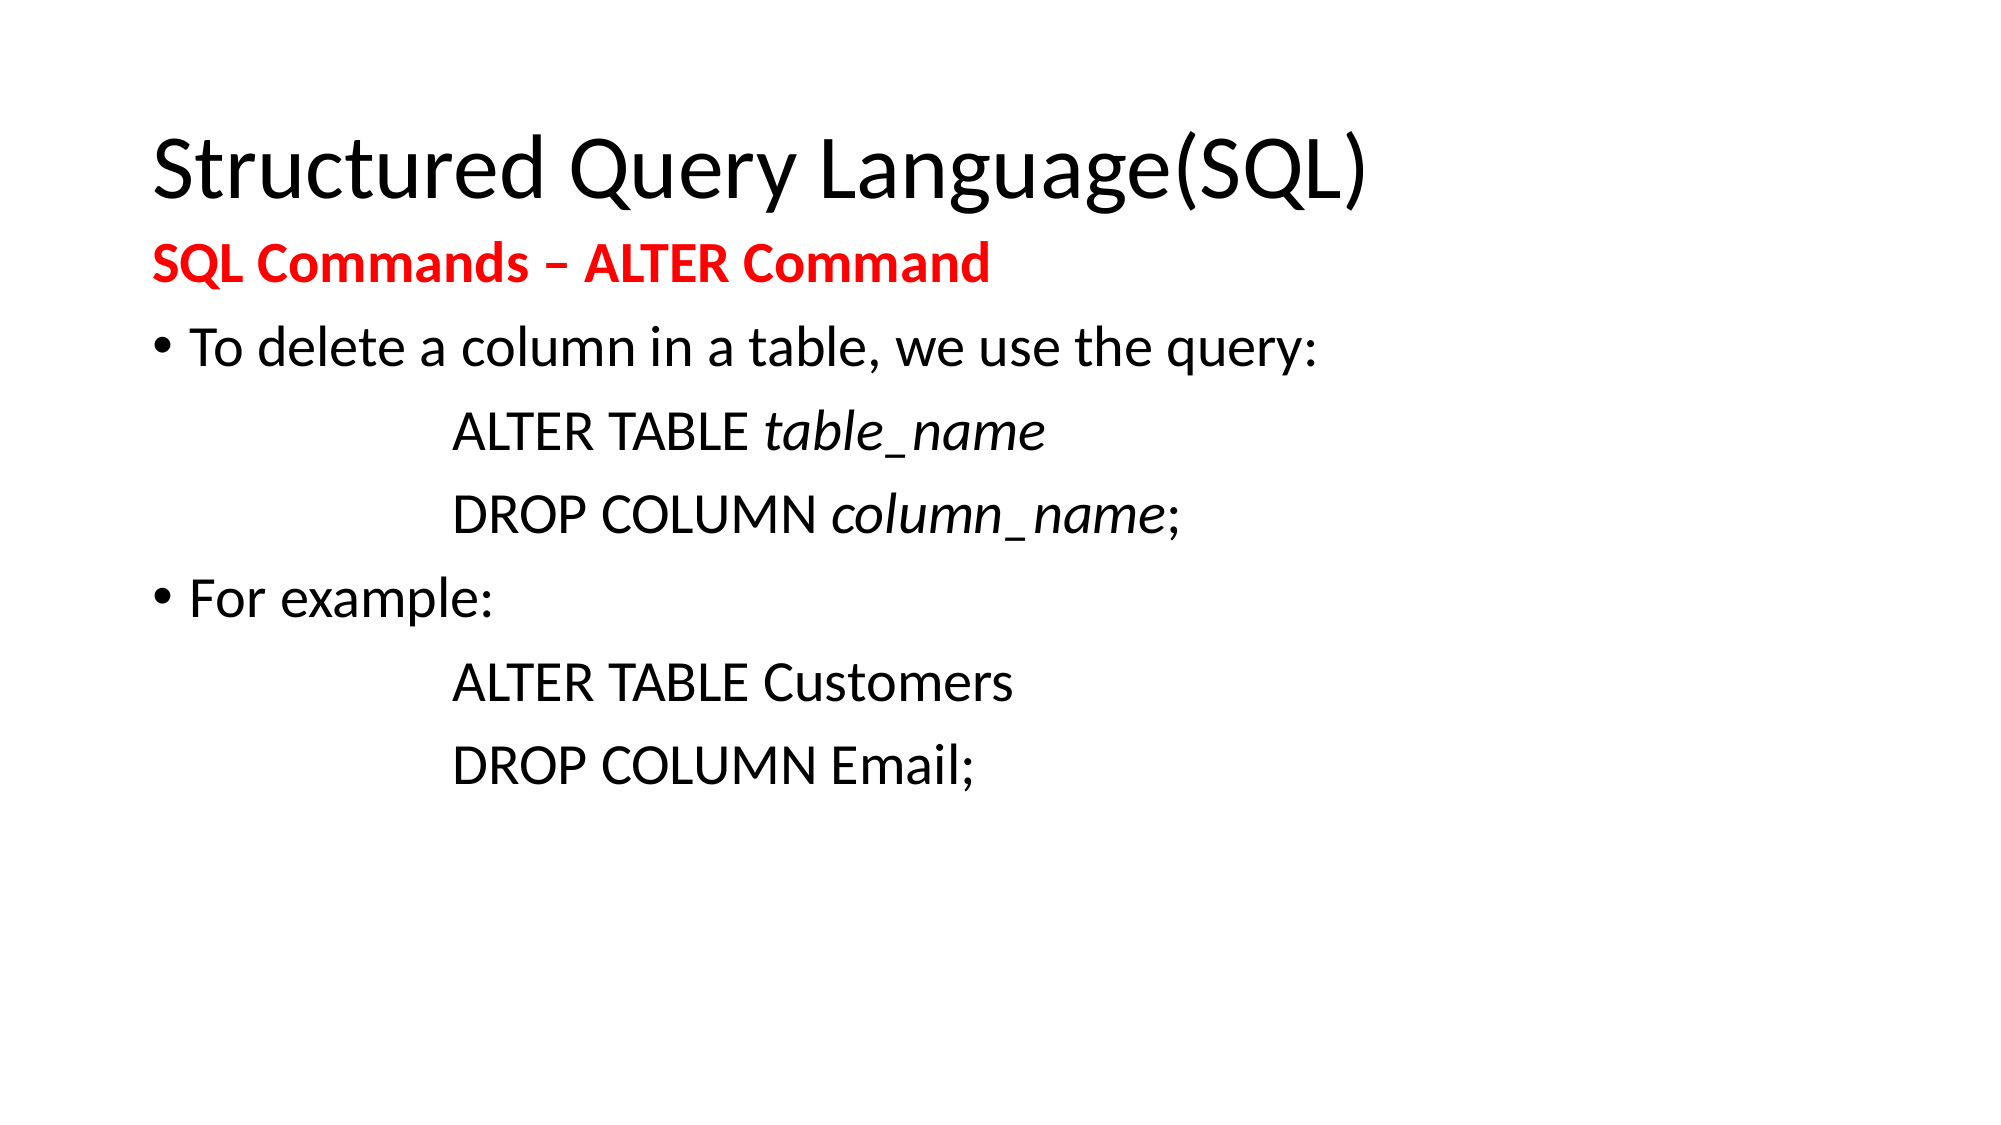

# Structured Query Language(SQL)
SQL Commands – ALTER Command
To delete a column in a table, we use the query:
		ALTER TABLE table_name
		DROP COLUMN column_name;
For example:
		ALTER TABLE Customers
		DROP COLUMN Email;